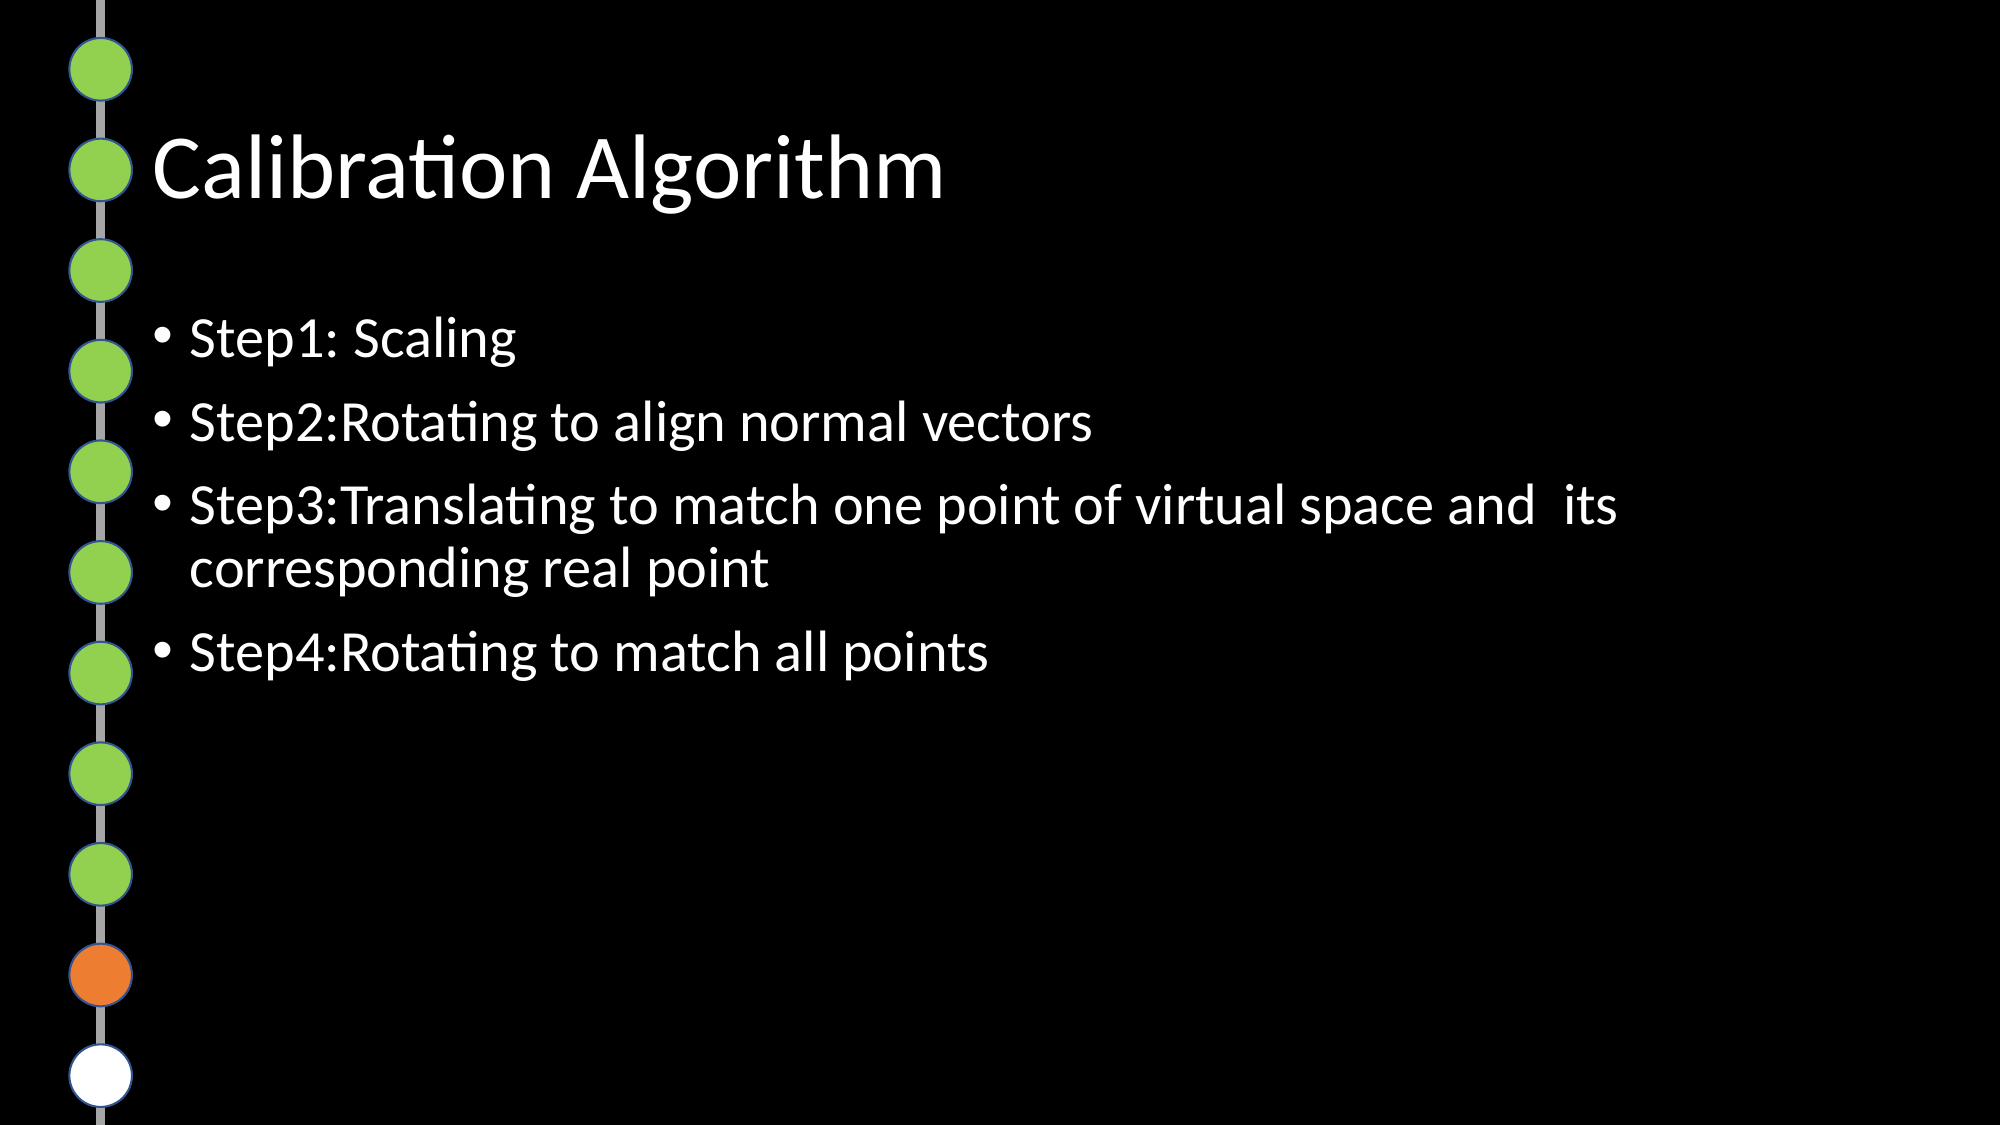

# Calibration Algorithm

Step1: Scaling
Step2:Rotating to align normal vectors
Step3:Translating to match one point of virtual space and  its corresponding real point
Step4:Rotating to match all points